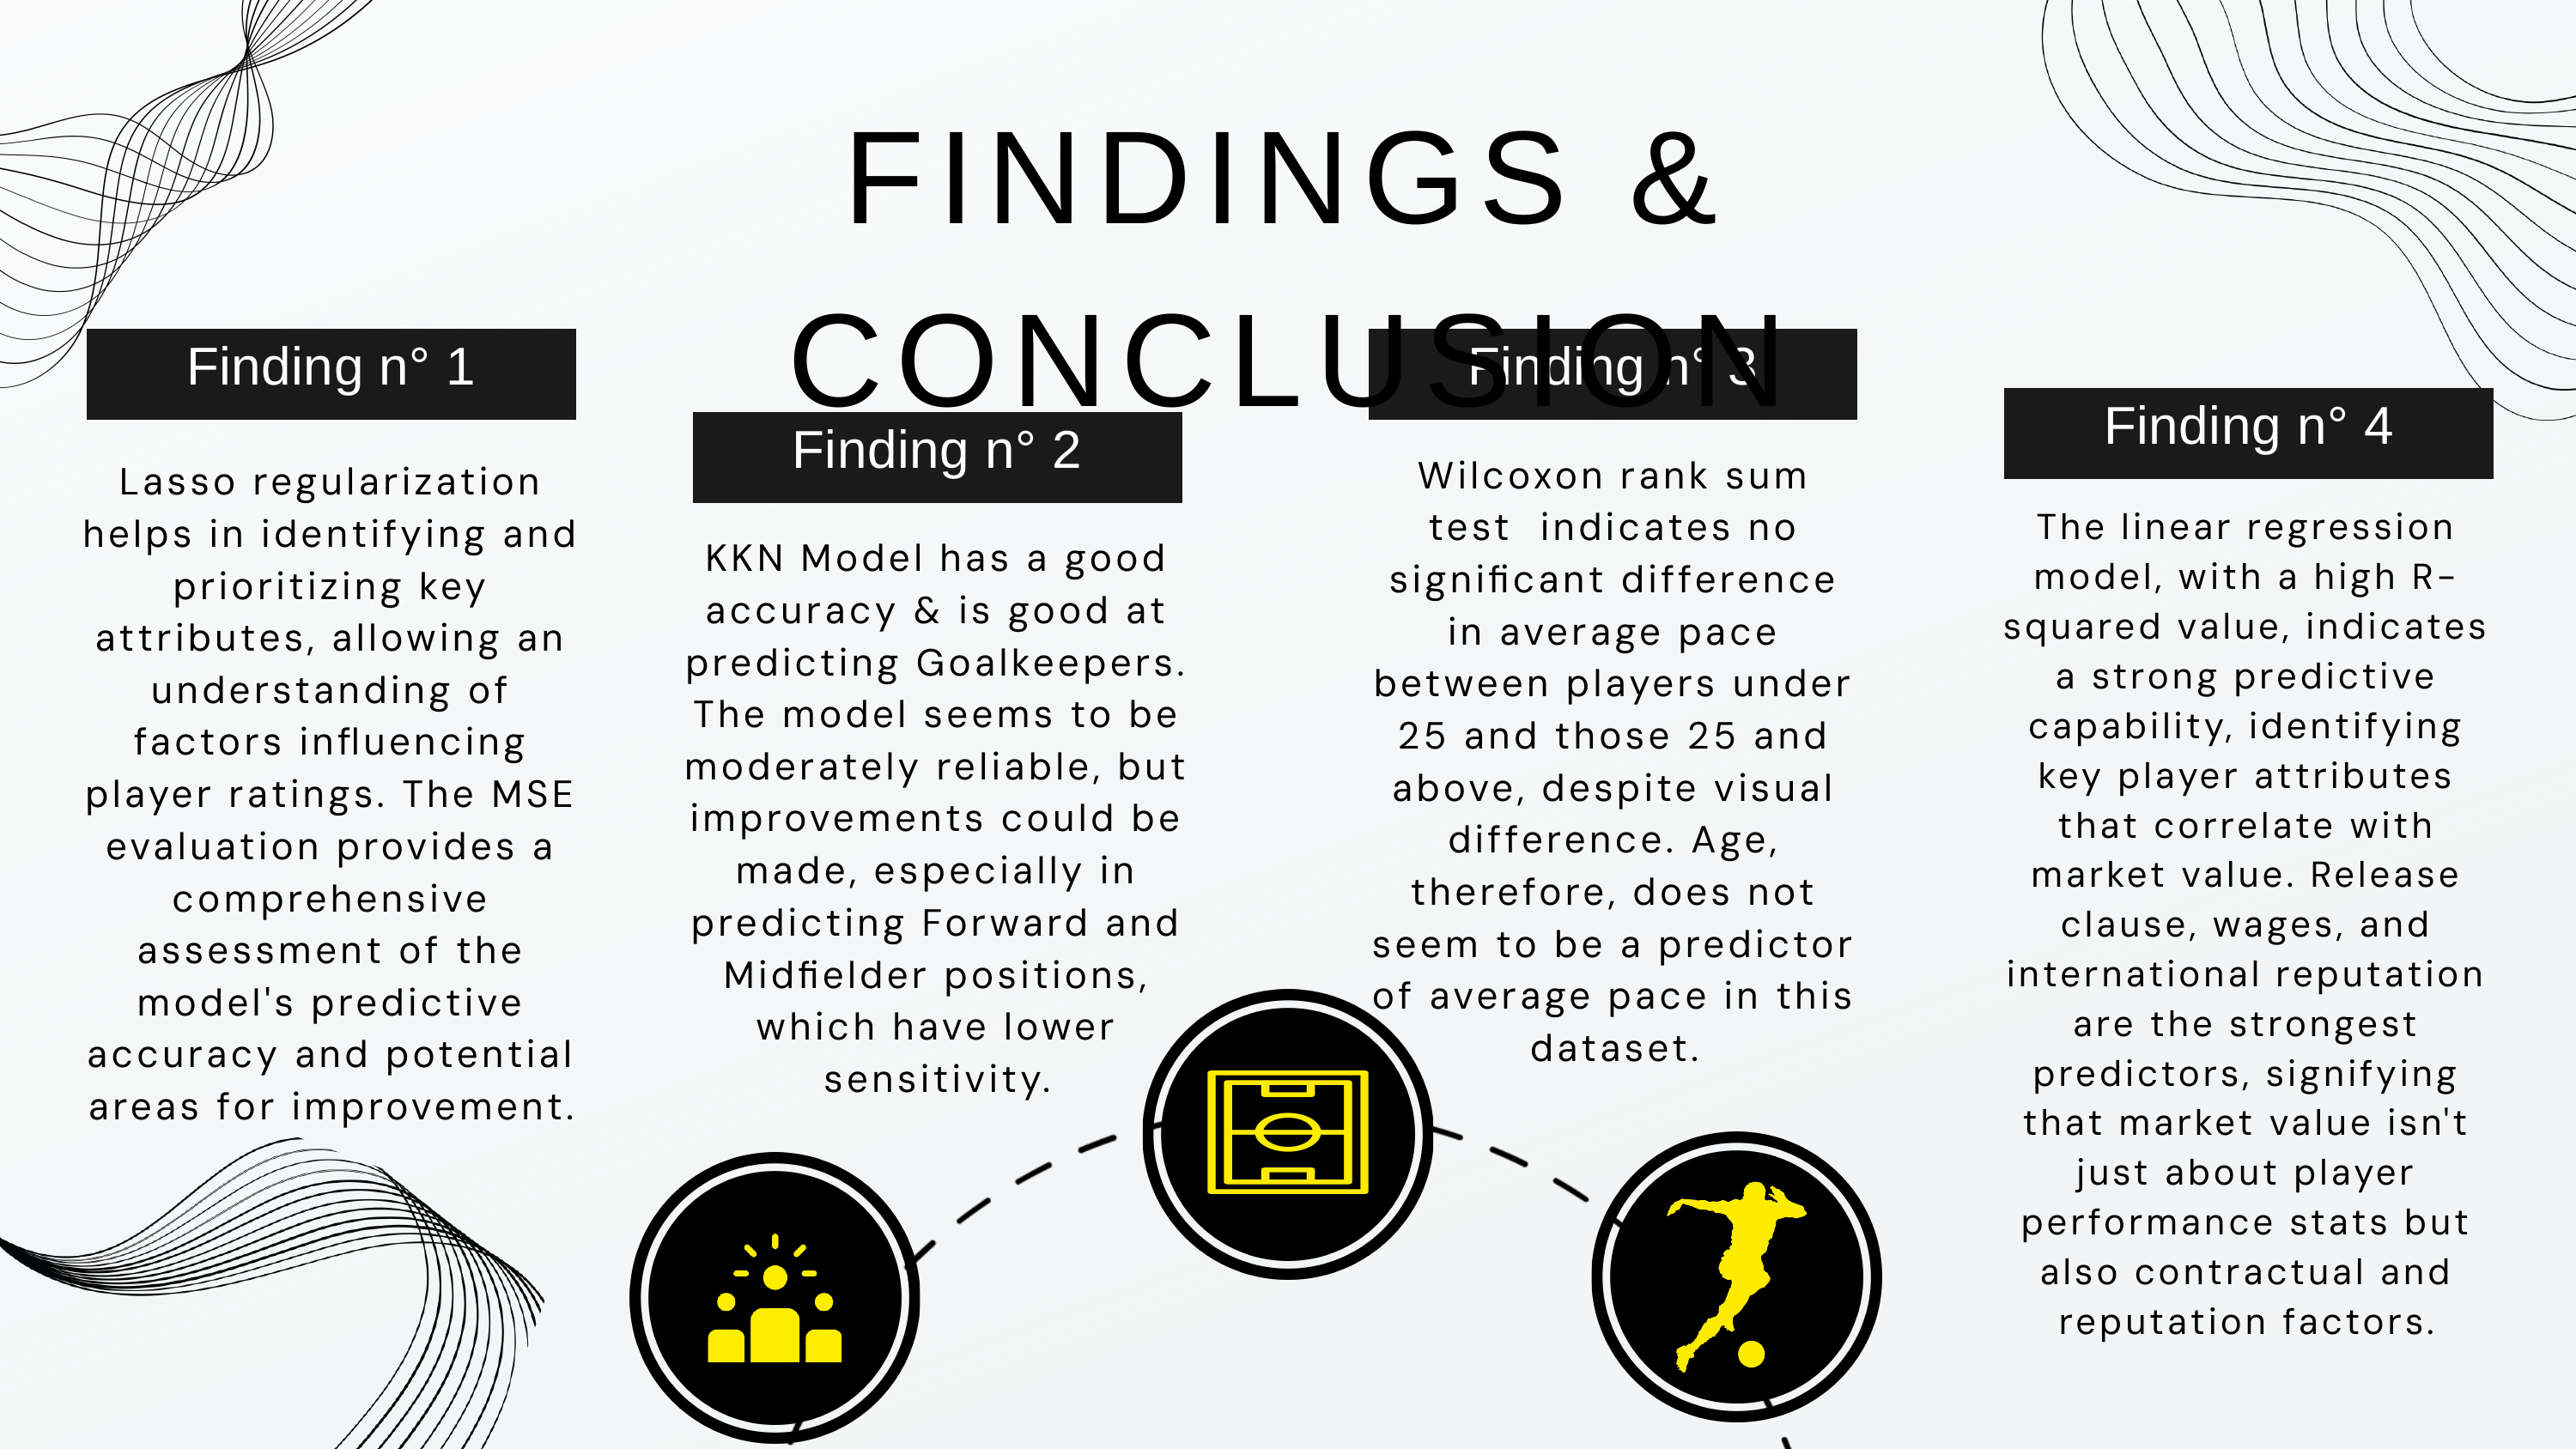

FINDINGS & CONCLUSION

Finding n° 1

Finding n° 3

Finding n° 4

Finding n° 2
Wilcoxon rank sum test  indicates no significant difference in average pace between players under 25 and those 25 and above, despite visual difference. Age, therefore, does not seem to be a predictor of average pace in this dataset.

Lasso regularization helps in identifying and prioritizing key attributes, allowing an understanding of factors influencing player ratings. The MSE evaluation provides a comprehensive assessment of the model's predictive accuracy and potential areas for improvement.
The linear regression model, with a high R-squared value, indicates a strong predictive capability, identifying key player attributes that correlate with market value. Release clause, wages, and international reputation are the strongest predictors, signifying that market value isn't just about player performance stats but also contractual and reputation factors.
KKN Model has a good accuracy & is good at predicting Goalkeepers. The model seems to be moderately reliable, but improvements could be made, especially in predicting Forward and Midfielder positions, which have lower sensitivity.